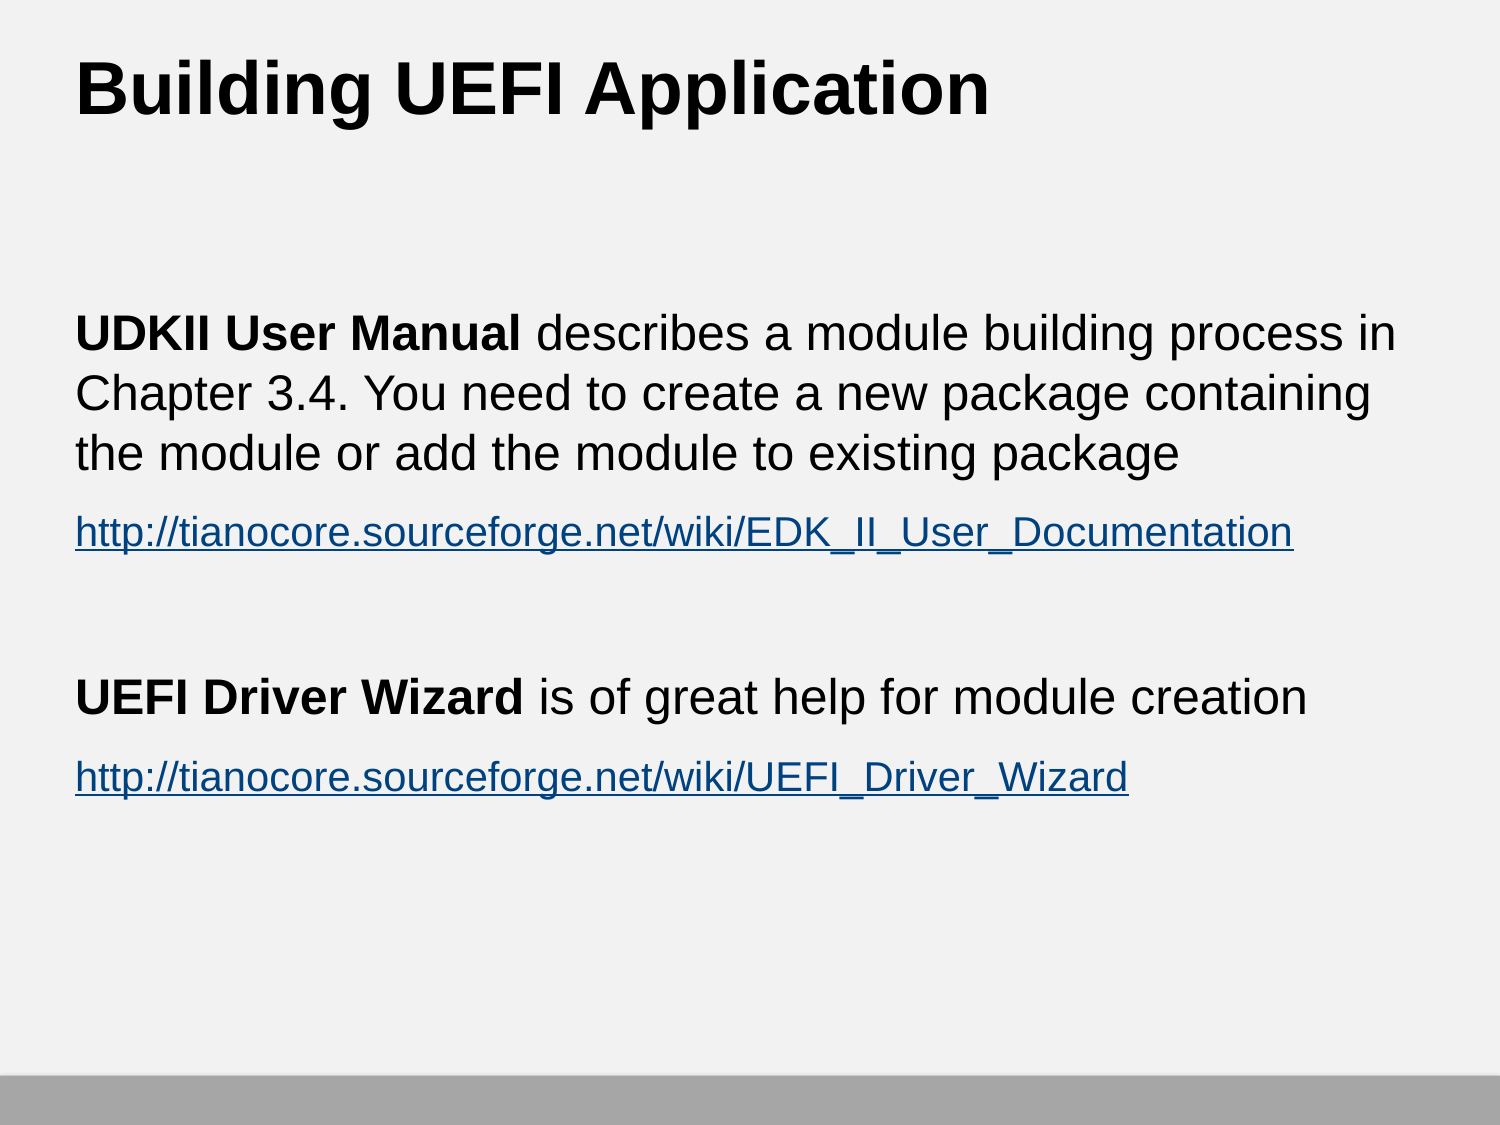

# Building UEFI Application
UDKII User Manual describes a module building process in Chapter 3.4. You need to create a new package containing the module or add the module to existing package
http://tianocore.sourceforge.net/wiki/EDK_II_User_Documentation

UEFI Driver Wizard is of great help for module creation
http://tianocore.sourceforge.net/wiki/UEFI_Driver_Wizard